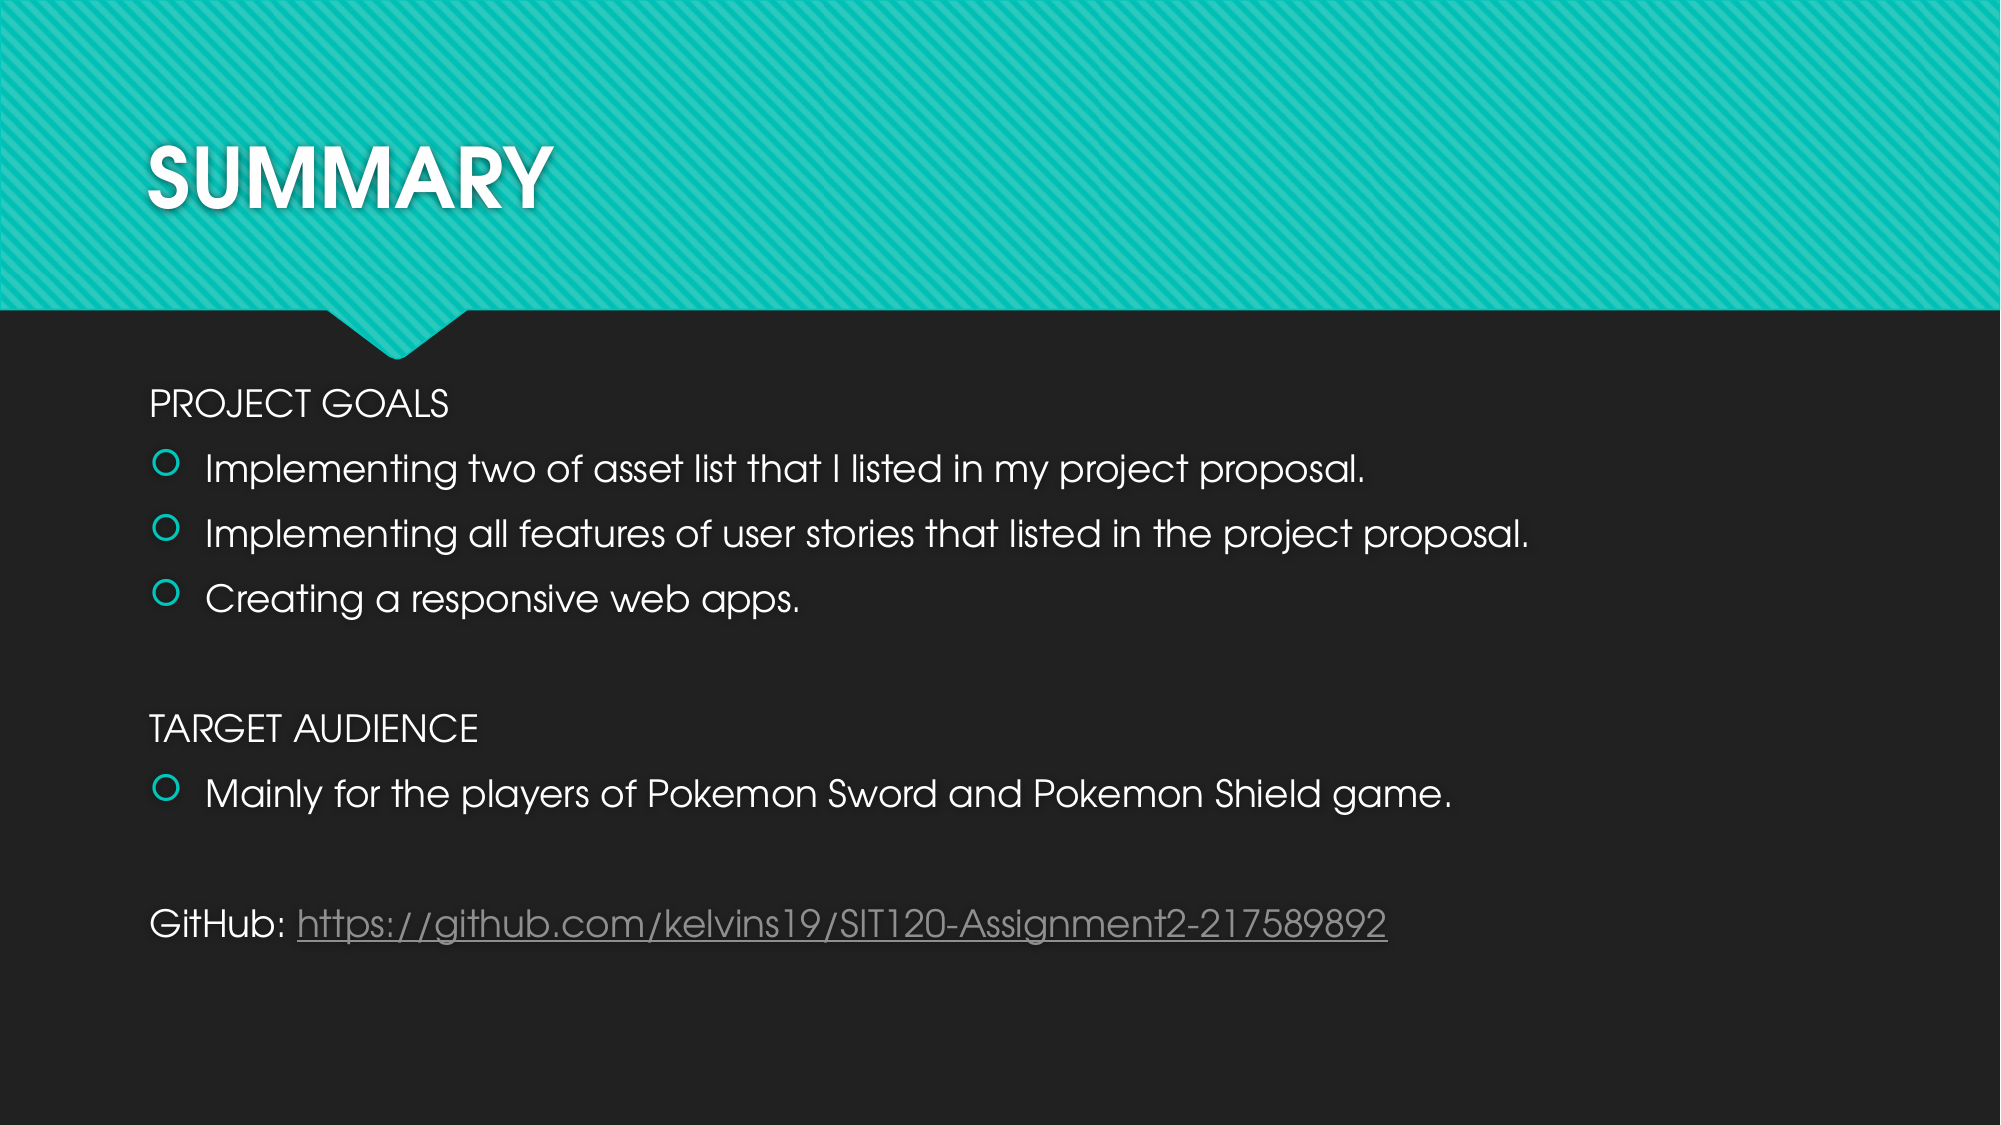

# SUMMARY
PROJECT GOALS
Implementing two of asset list that I listed in my project proposal.
Implementing all features of user stories that listed in the project proposal.
Creating a responsive web apps.

TARGET AUDIENCE
Mainly for the players of Pokemon Sword and Pokemon Shield game.

GitHub: https://github.com/kelvins19/SIT120-Assignment2-217589892